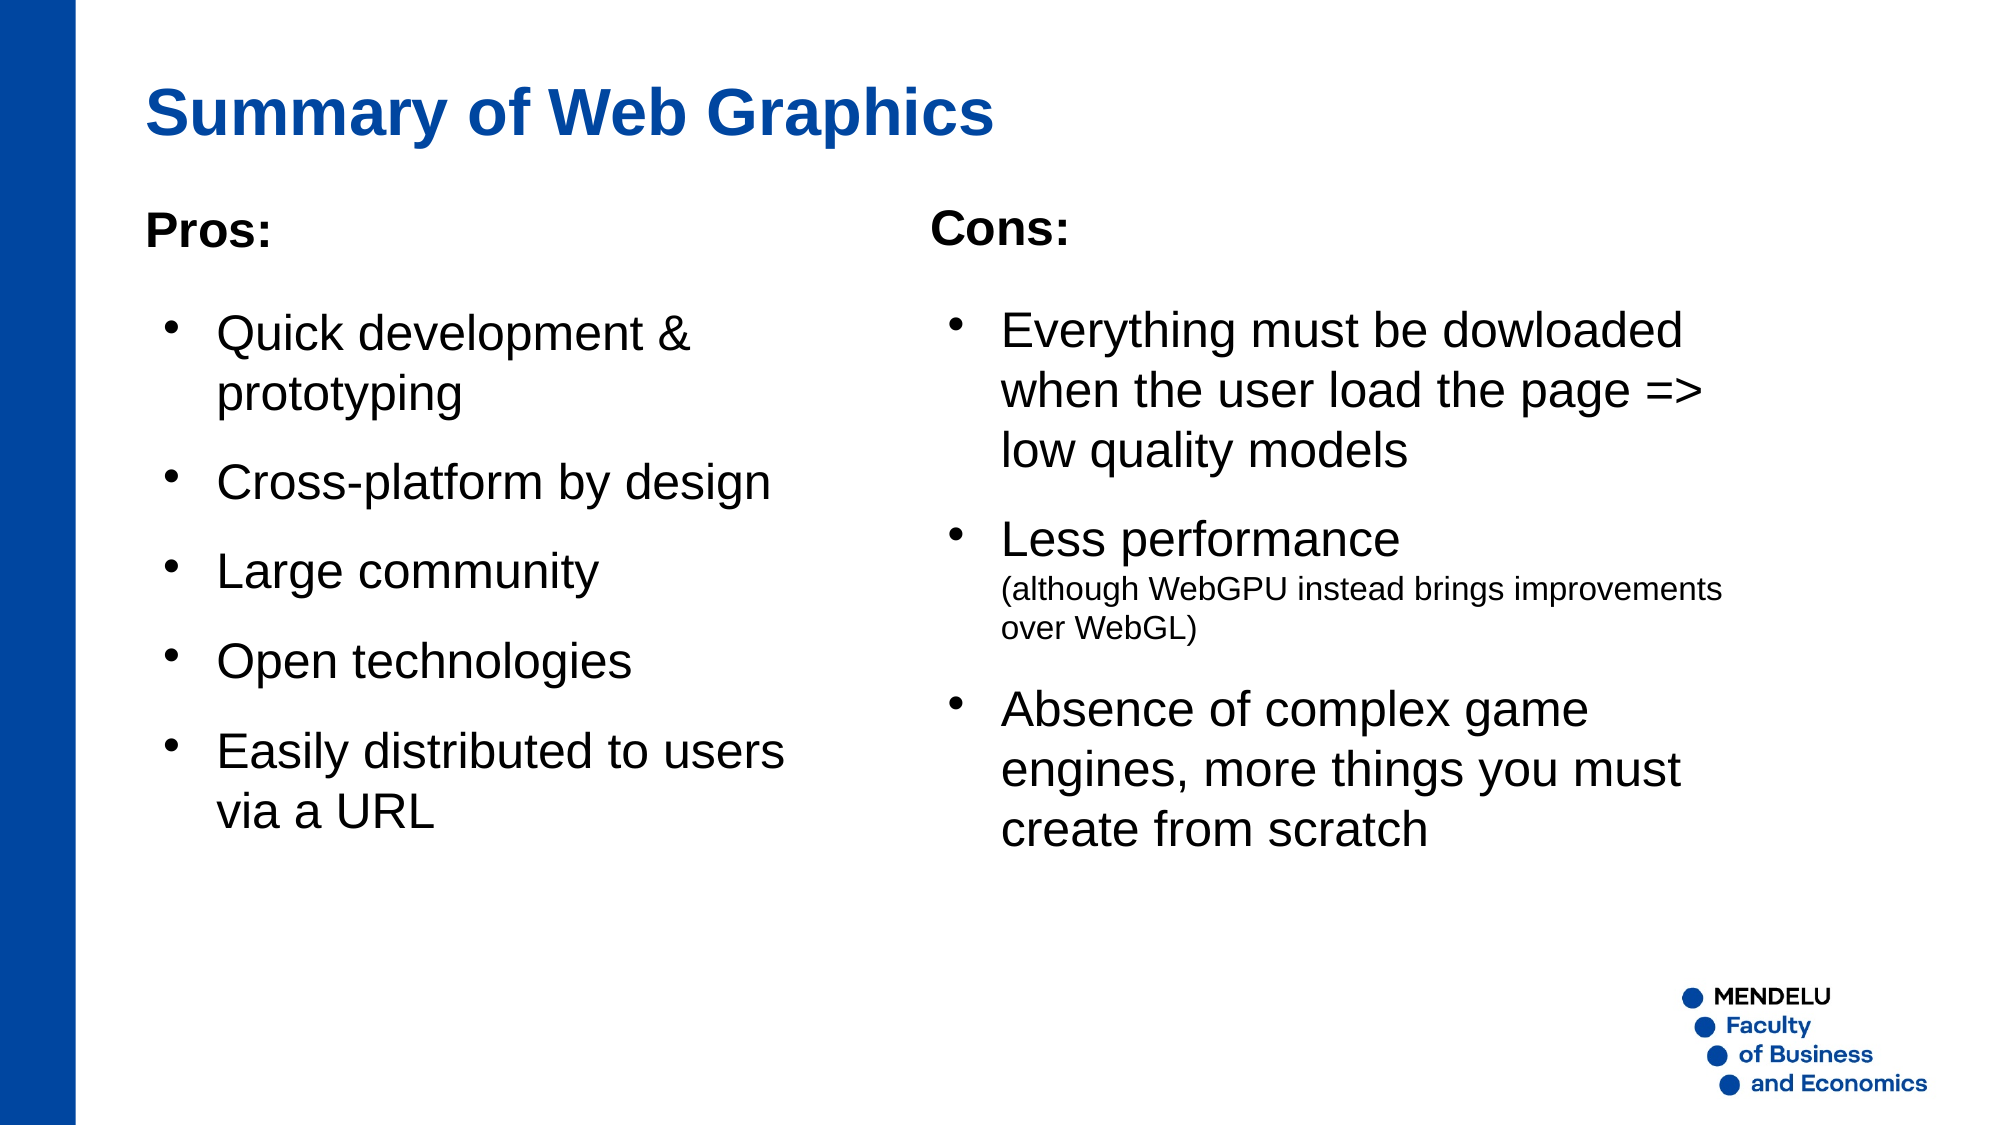

Summary of Web Graphics
Cons:
Pros:
Everything must be dowloaded when the user load the page => low quality models
Less performance
(although WebGPU instead brings improvements over WebGL)
Absence of complex game engines, more things you must create from scratch
Quick development & prototyping
Cross-platform by design
Large community
Open technologies
Easily distributed to users
via a URL